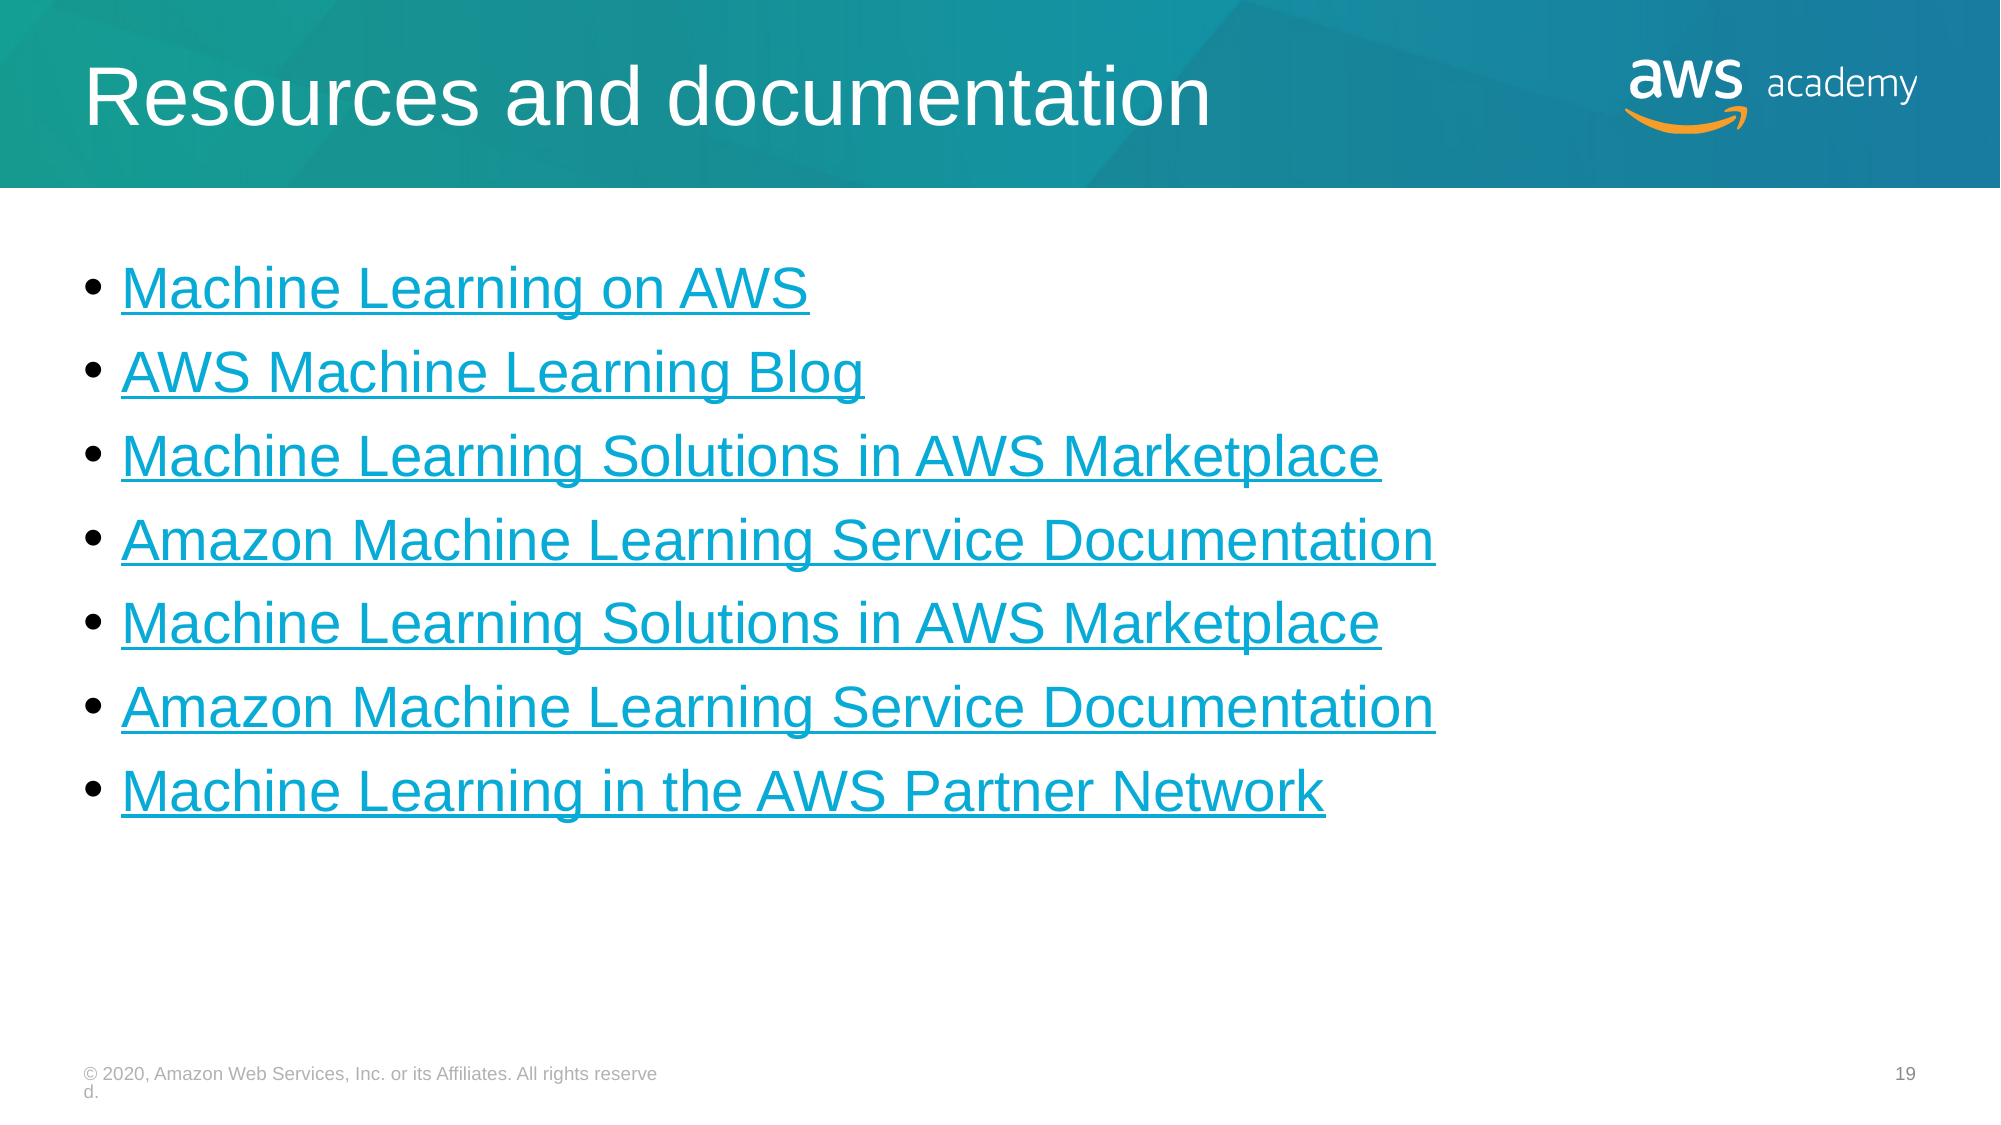

# Resources and documentation
Machine Learning on AWS
AWS Machine Learning Blog
Machine Learning Solutions in AWS Marketplace
Amazon Machine Learning Service Documentation
Machine Learning Solutions in AWS Marketplace
Amazon Machine Learning Service Documentation
Machine Learning in the AWS Partner Network
© 2020, Amazon Web Services, Inc. or its Affiliates. All rights reserved.
19